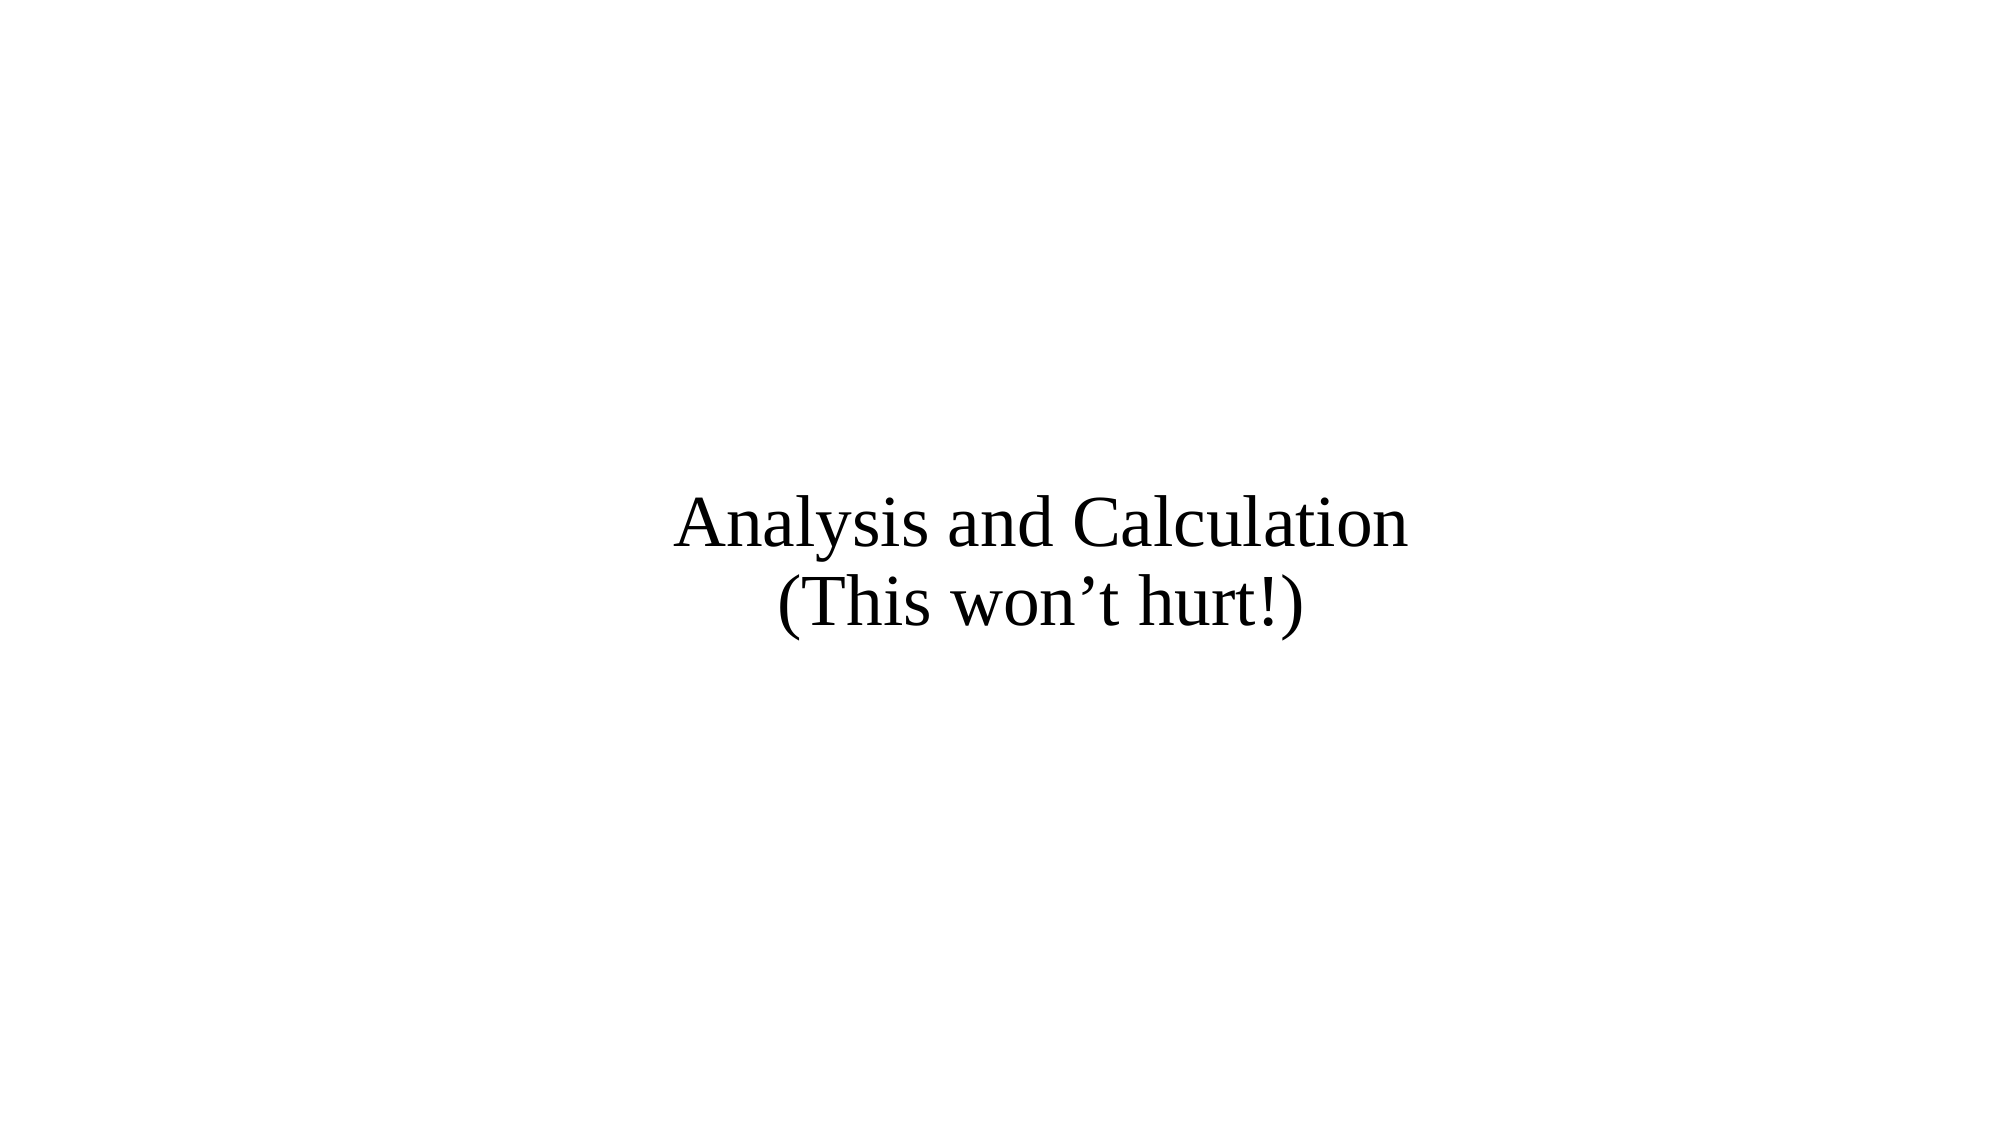

# Analysis and Calculation (This won’t hurt!)